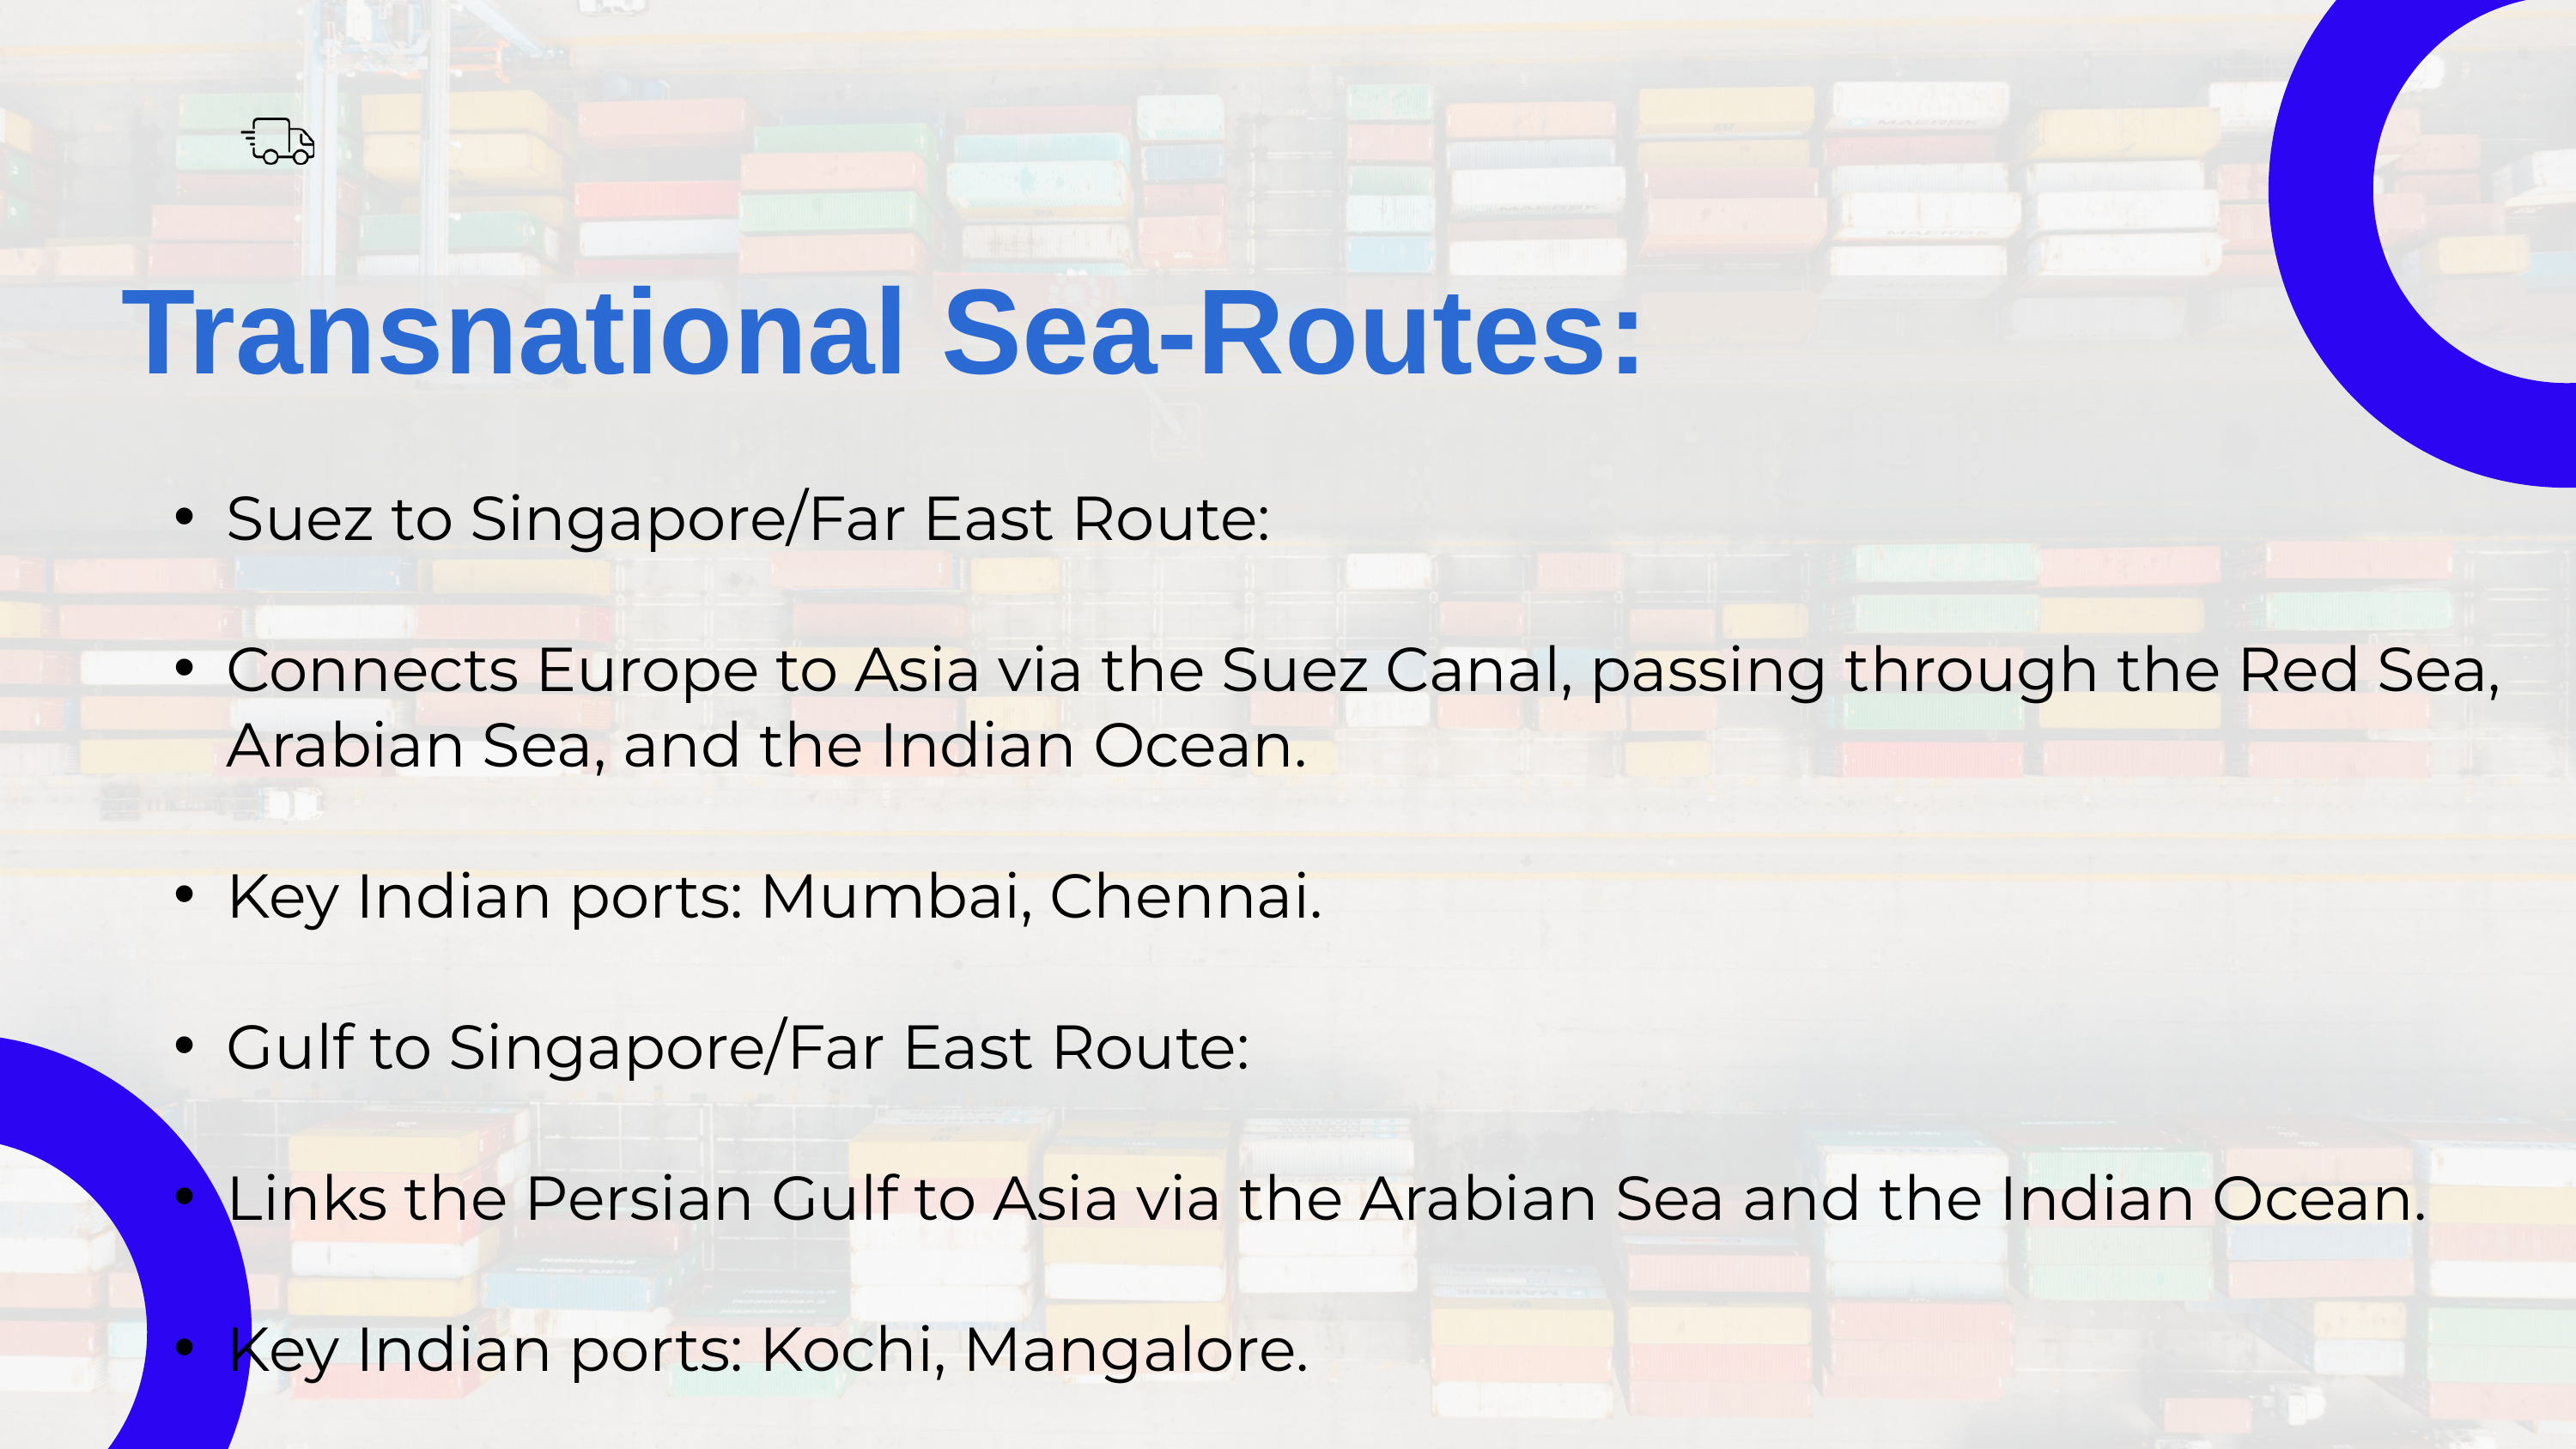

Transnational Sea-Routes:

Suez to Singapore/Far East Route:

Connects Europe to Asia via the Suez Canal, passing through the Red Sea, Arabian Sea, and the Indian Ocean.

Key Indian ports: Mumbai, Chennai.

Gulf to Singapore/Far East Route:

Links the Persian Gulf to Asia via the Arabian Sea and the Indian Ocean.

Key Indian ports: Kochi, Mangalore.